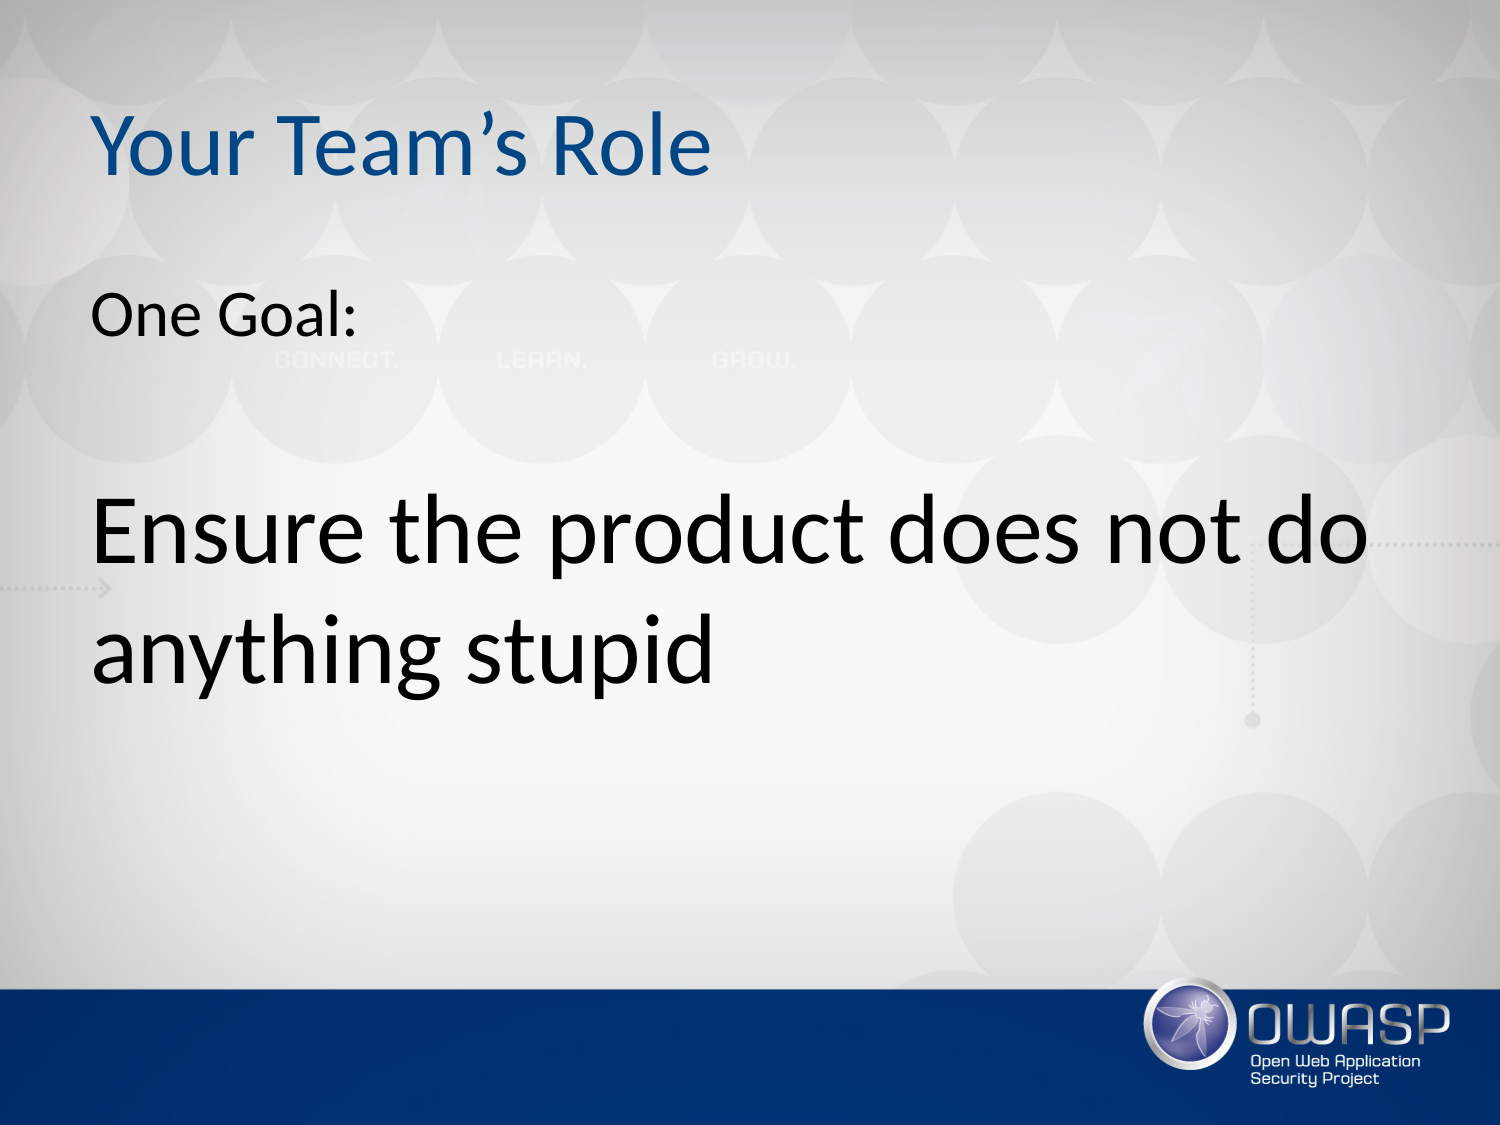

# Your Team’s Role
One Goal:

Ensure the product does not do anything stupid